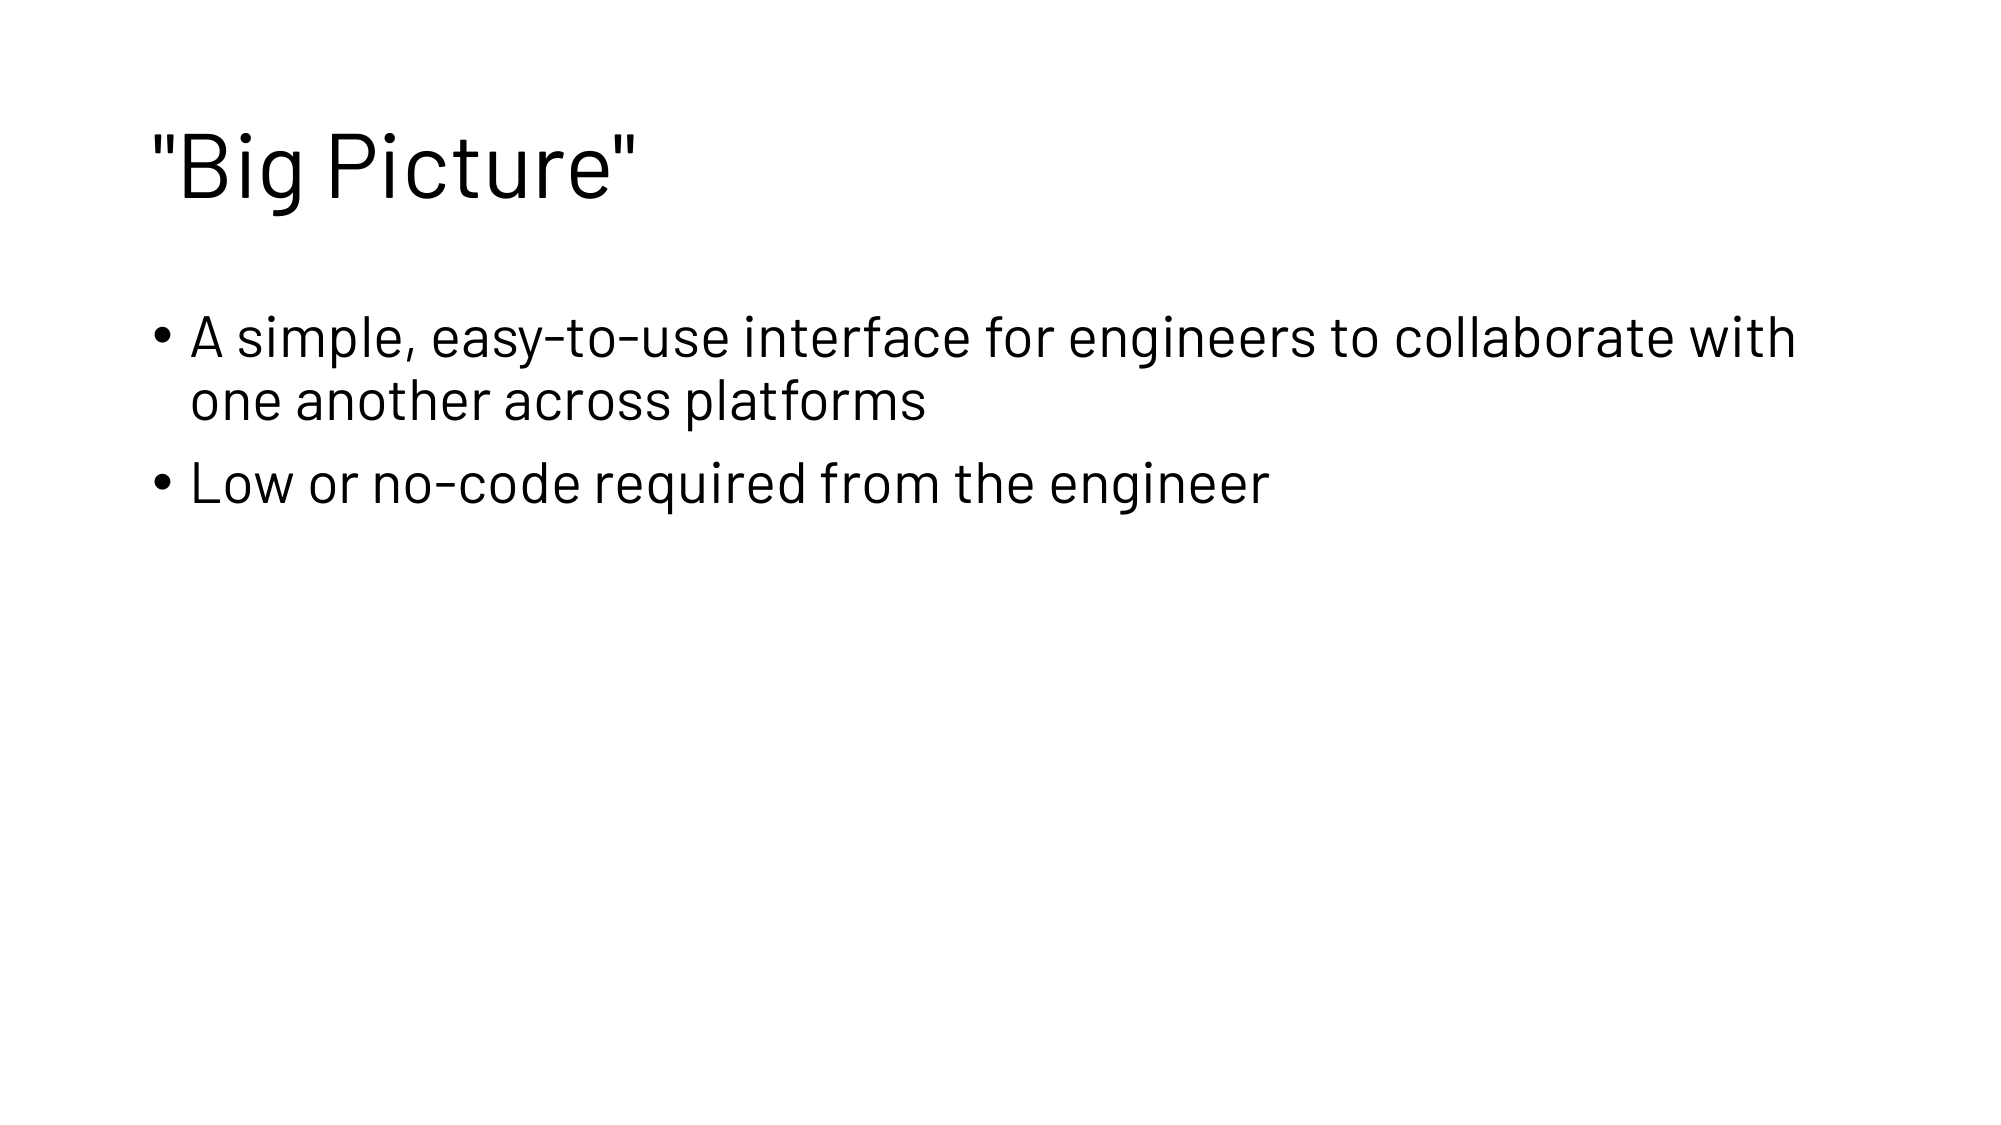

# "Big Picture"
A simple, easy-to-use interface for engineers to collaborate with one another across platforms
Low or no-code required from the engineer